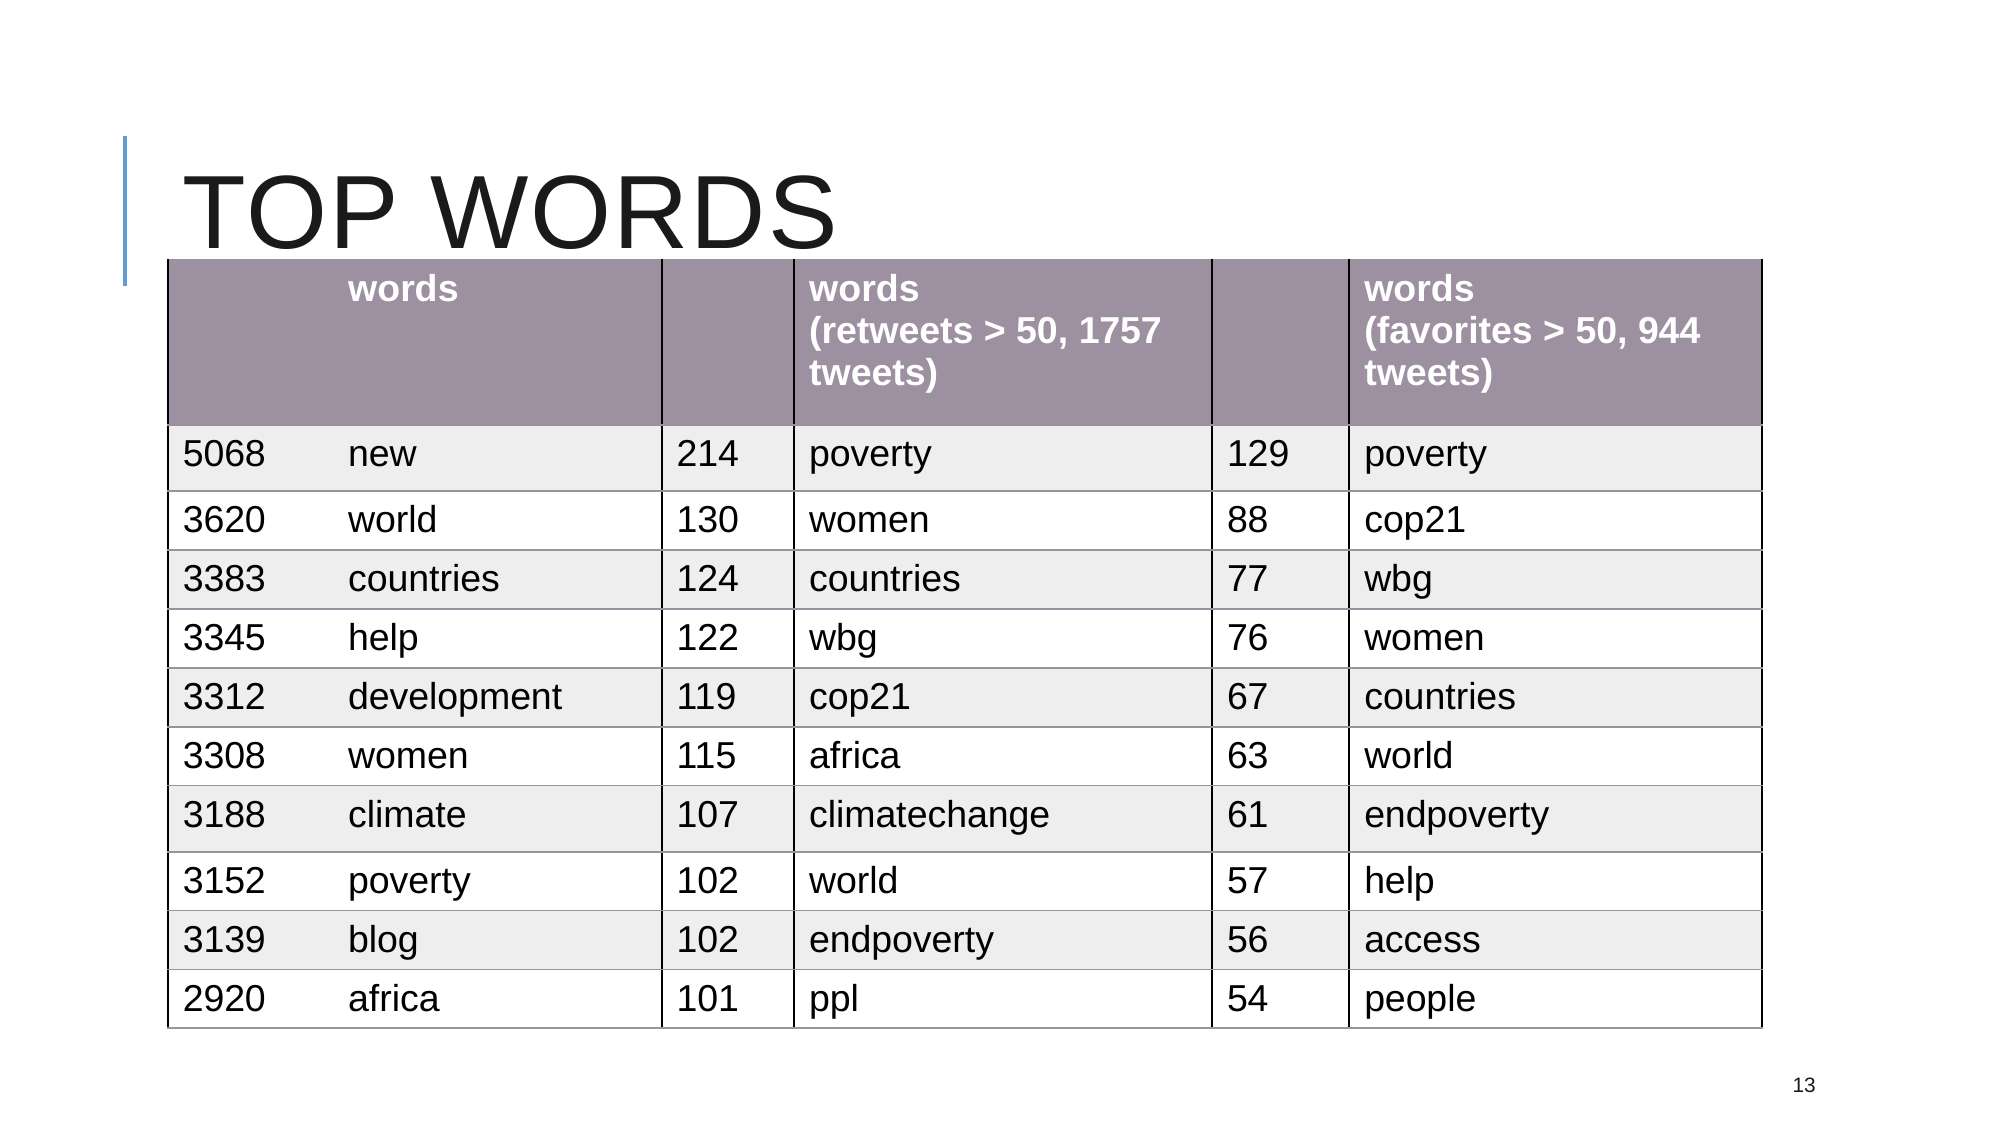

# Top Words
|  | words |  | words (retweets > 50, 1757 tweets) |  | words (favorites > 50, 944 tweets) |
| --- | --- | --- | --- | --- | --- |
| 5068 | new | 214 | poverty | 129 | poverty |
| 3620 | world | 130 | women | 88 | cop21 |
| 3383 | countries | 124 | countries | 77 | wbg |
| 3345 | help | 122 | wbg | 76 | women |
| 3312 | development | 119 | cop21 | 67 | countries |
| 3308 | women | 115 | africa | 63 | world |
| 3188 | climate | 107 | climatechange | 61 | endpoverty |
| 3152 | poverty | 102 | world | 57 | help |
| 3139 | blog | 102 | endpoverty | 56 | access |
| 2920 | africa | 101 | ppl | 54 | people |
13